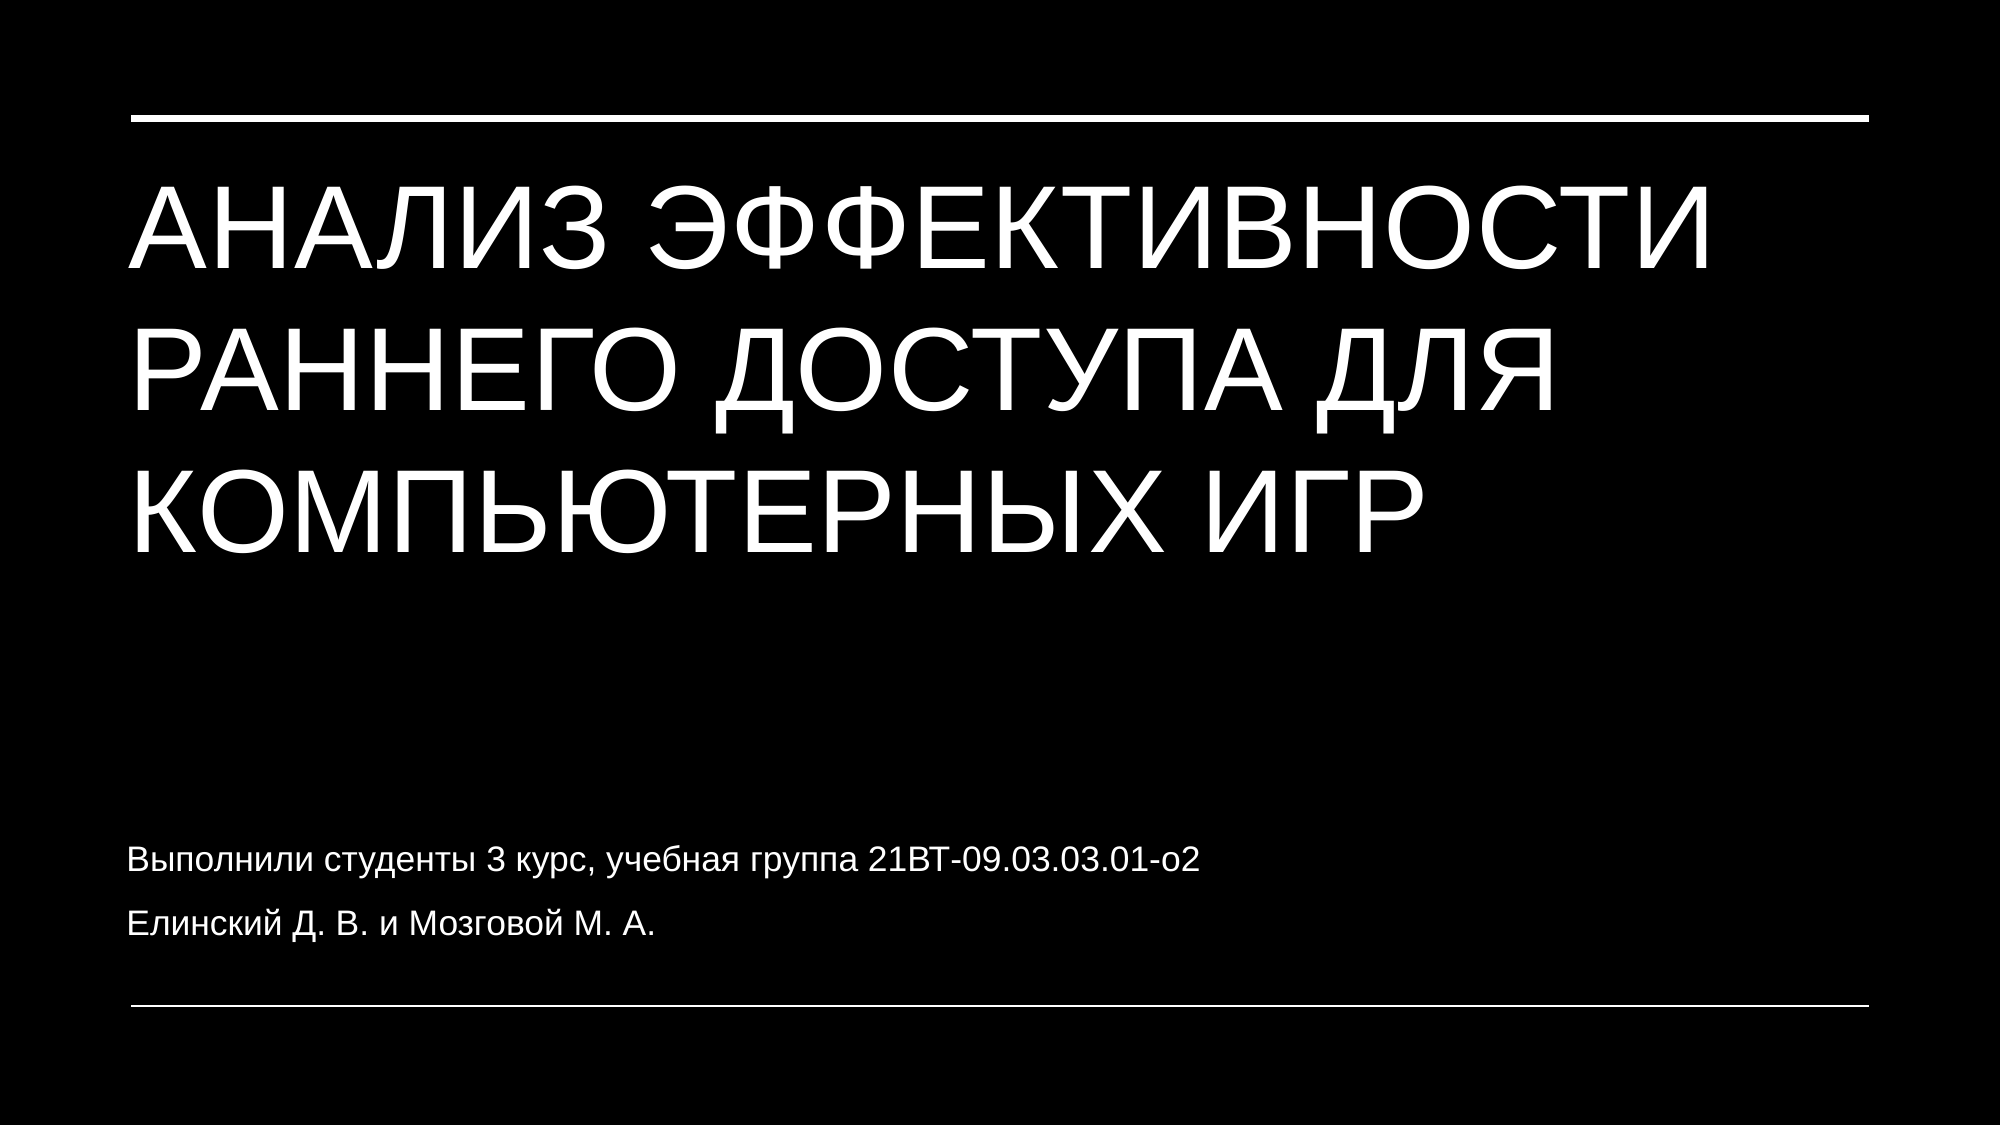

# Анализ эффективности раннего доступа для компьютерных игр
Выполнили студенты 3 курс, учебная группа 21ВТ-09.03.03.01-о2
Елинский Д. В. и Мозговой М. А.